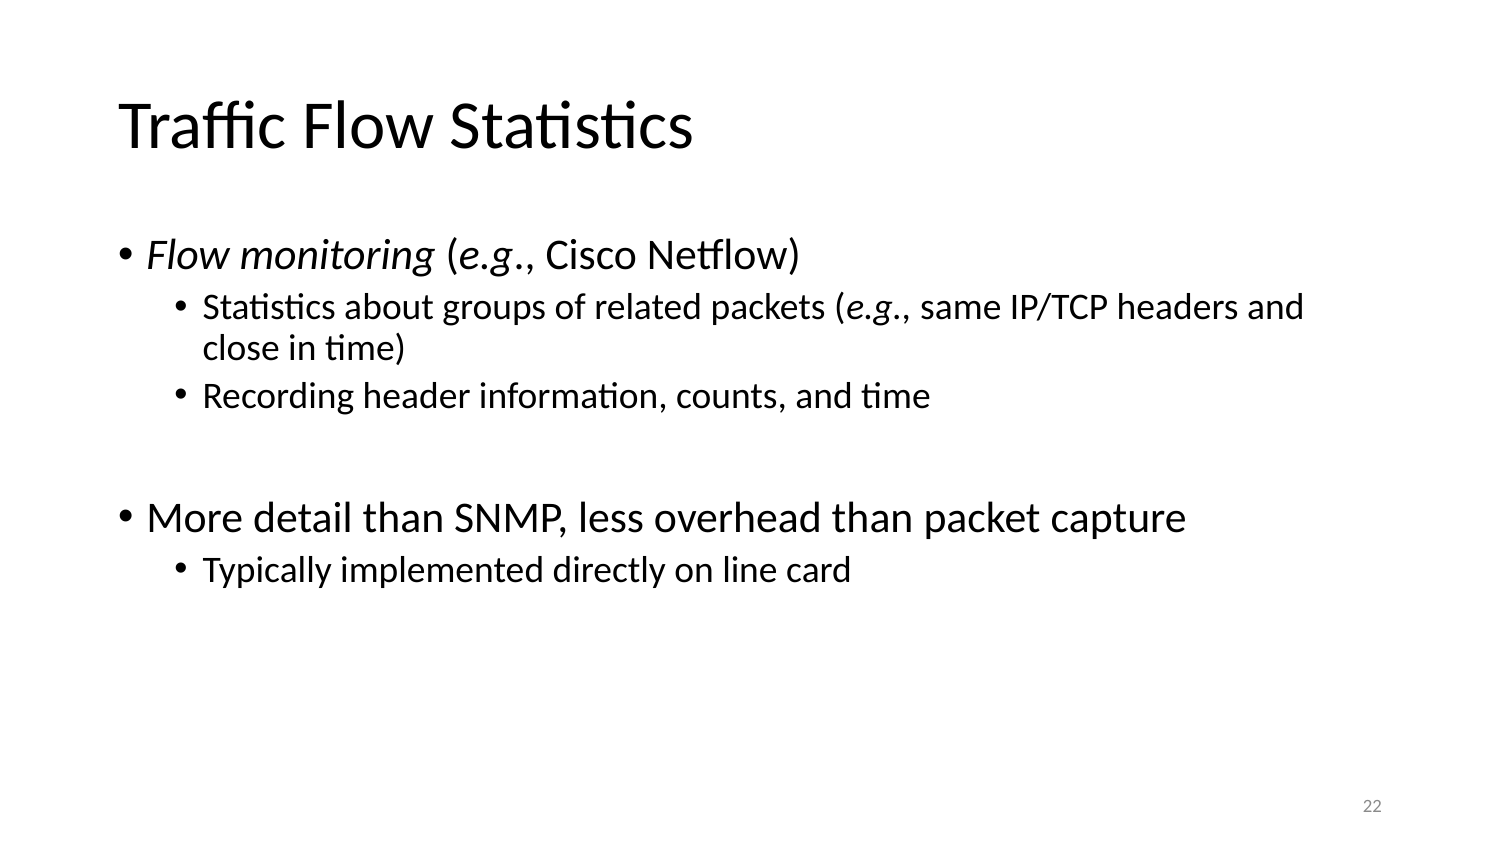

# Traffic Flow Statistics
Flow monitoring (e.g., Cisco Netflow)
Statistics about groups of related packets (e.g., same IP/TCP headers and close in time)
Recording header information, counts, and time

More detail than SNMP, less overhead than packet capture
Typically implemented directly on line card
22